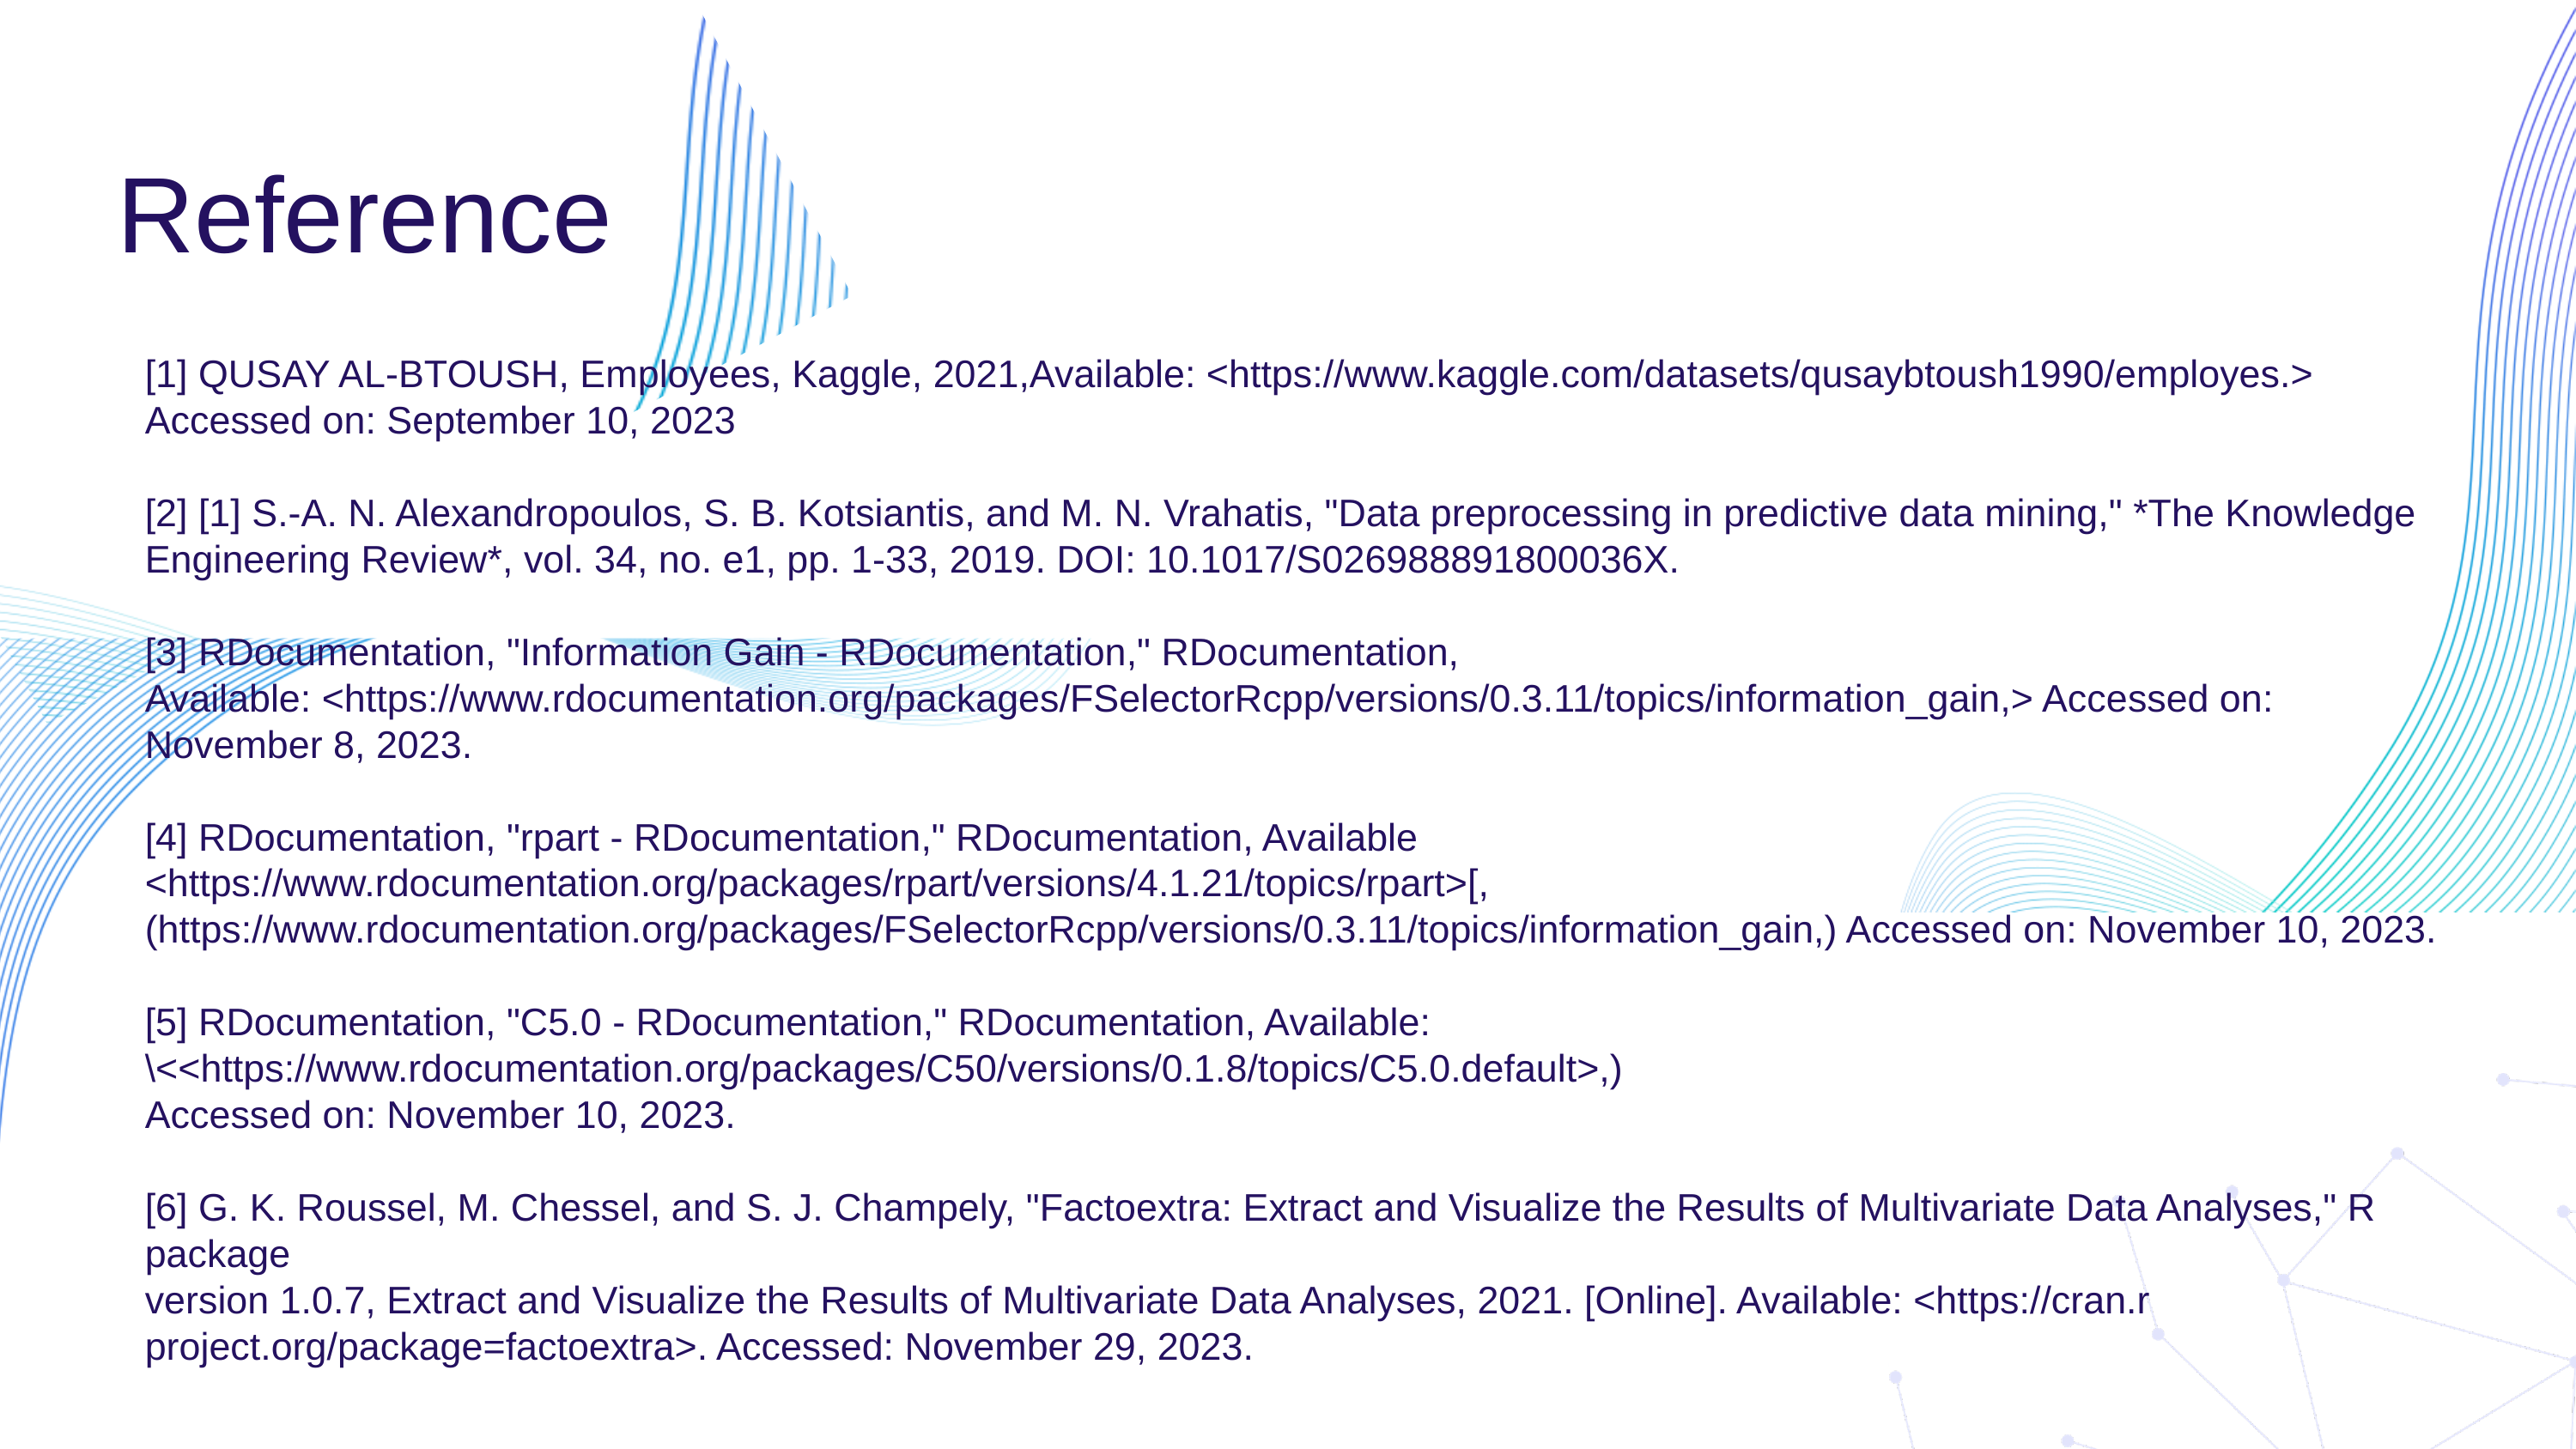

Reference
[1] QUSAY AL-BTOUSH, Employees, Kaggle, 2021,Available: <https://www.kaggle.com/datasets/qusaybtoush1990/employes.> Accessed on: September 10, 2023

[2] [1] S.-A. N. Alexandropoulos, S. B. Kotsiantis, and M. N. Vrahatis, "Data preprocessing in predictive data mining," *The Knowledge Engineering Review*, vol. 34, no. e1, pp. 1-33, 2019. DOI: 10.1017/S026988891800036X.

[3] RDocumentation, "Information Gain - RDocumentation," RDocumentation,
Available: <https://www.rdocumentation.org/packages/FSelectorRcpp/versions/0.3.11/topics/information_gain,> Accessed on: November 8, 2023.

[4] RDocumentation, "rpart - RDocumentation," RDocumentation, Available <https://www.rdocumentation.org/packages/rpart/versions/4.1.21/topics/rpart>[, (https://www.rdocumentation.org/packages/FSelectorRcpp/versions/0.3.11/topics/information_gain,) Accessed on: November 10, 2023.

[5] RDocumentation, "C5.0 - RDocumentation," RDocumentation, Available:
\<<https://www.rdocumentation.org/packages/C50/versions/0.1.8/topics/C5.0.default>,)
Accessed on: November 10, 2023.

[6] G. K. Roussel, M. Chessel, and S. J. Champely, "Factoextra: Extract and Visualize the Results of Multivariate Data Analyses," R package
version 1.0.7, Extract and Visualize the Results of Multivariate Data Analyses, 2021. [Online]. Available: <https://cran.r project.org/package=factoextra>. Accessed: November 29, 2023.